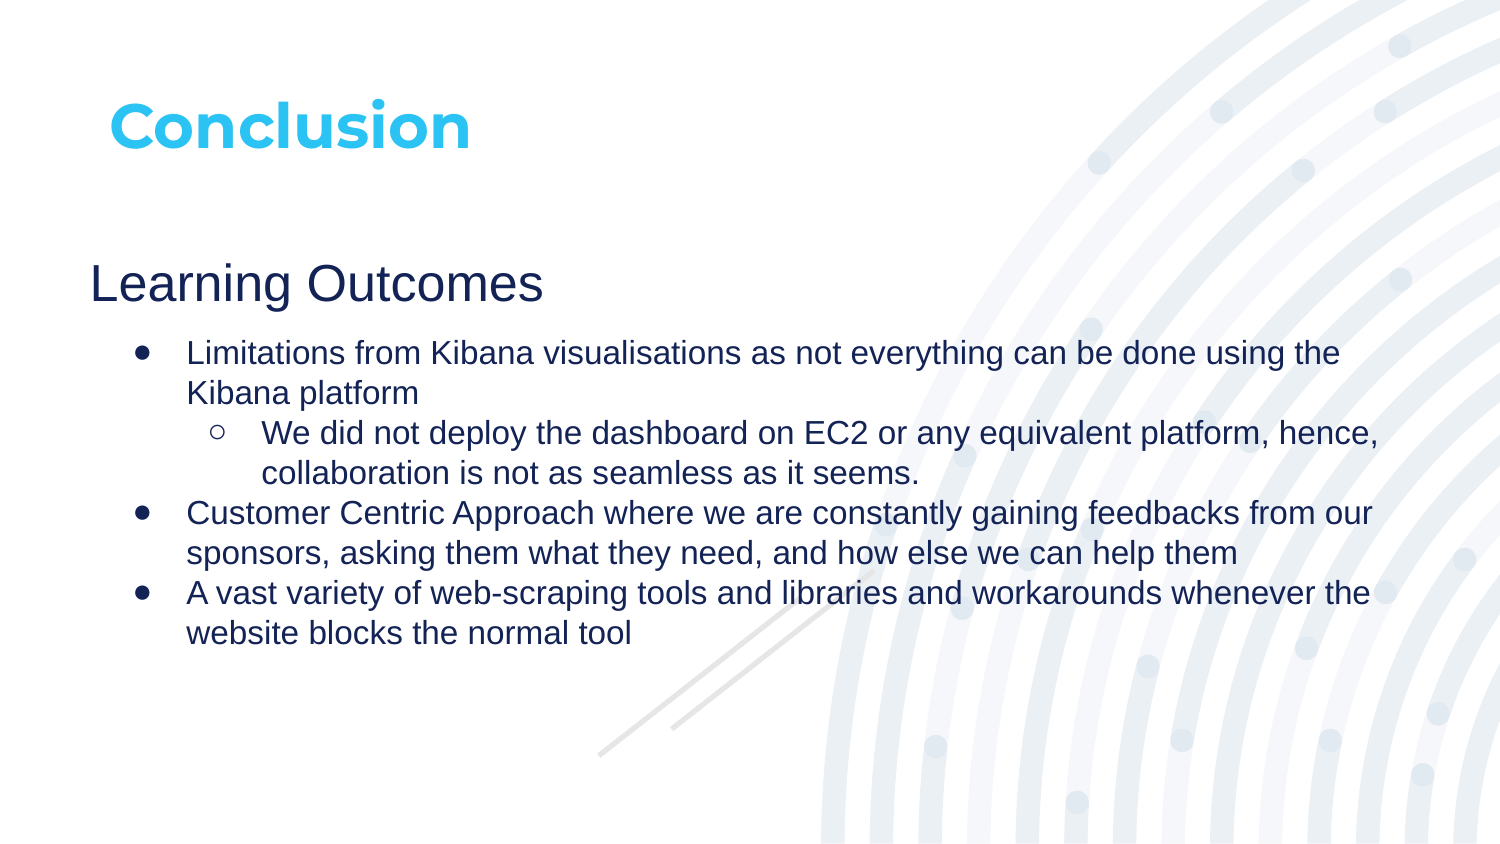

# Conclusion
Learning Outcomes
Limitations from Kibana visualisations as not everything can be done using the Kibana platform
We did not deploy the dashboard on EC2 or any equivalent platform, hence, collaboration is not as seamless as it seems.
Customer Centric Approach where we are constantly gaining feedbacks from our sponsors, asking them what they need, and how else we can help them
A vast variety of web-scraping tools and libraries and workarounds whenever the website blocks the normal tool